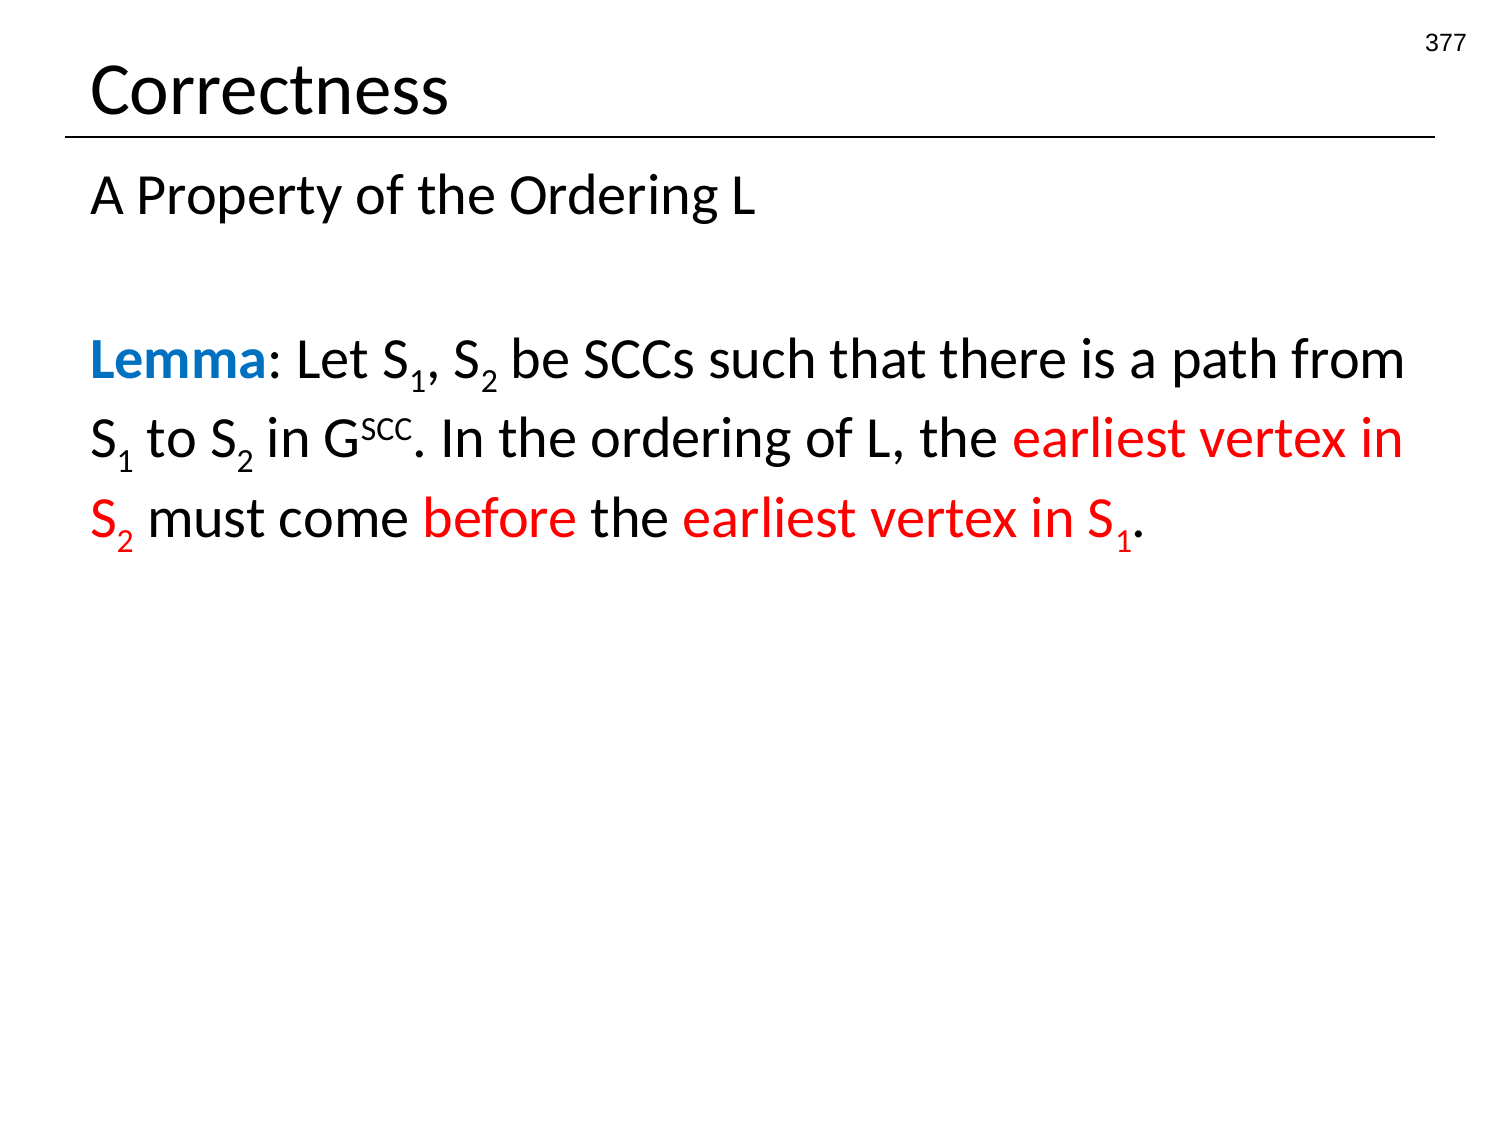

377
# Correctness
A Property of the Ordering L

Lemma: Let S1, S2 be SCCs such that there is a path from S1 to S2 in GSCC. In the ordering of L, the earliest vertex in S2 must come before the earliest vertex in S1.